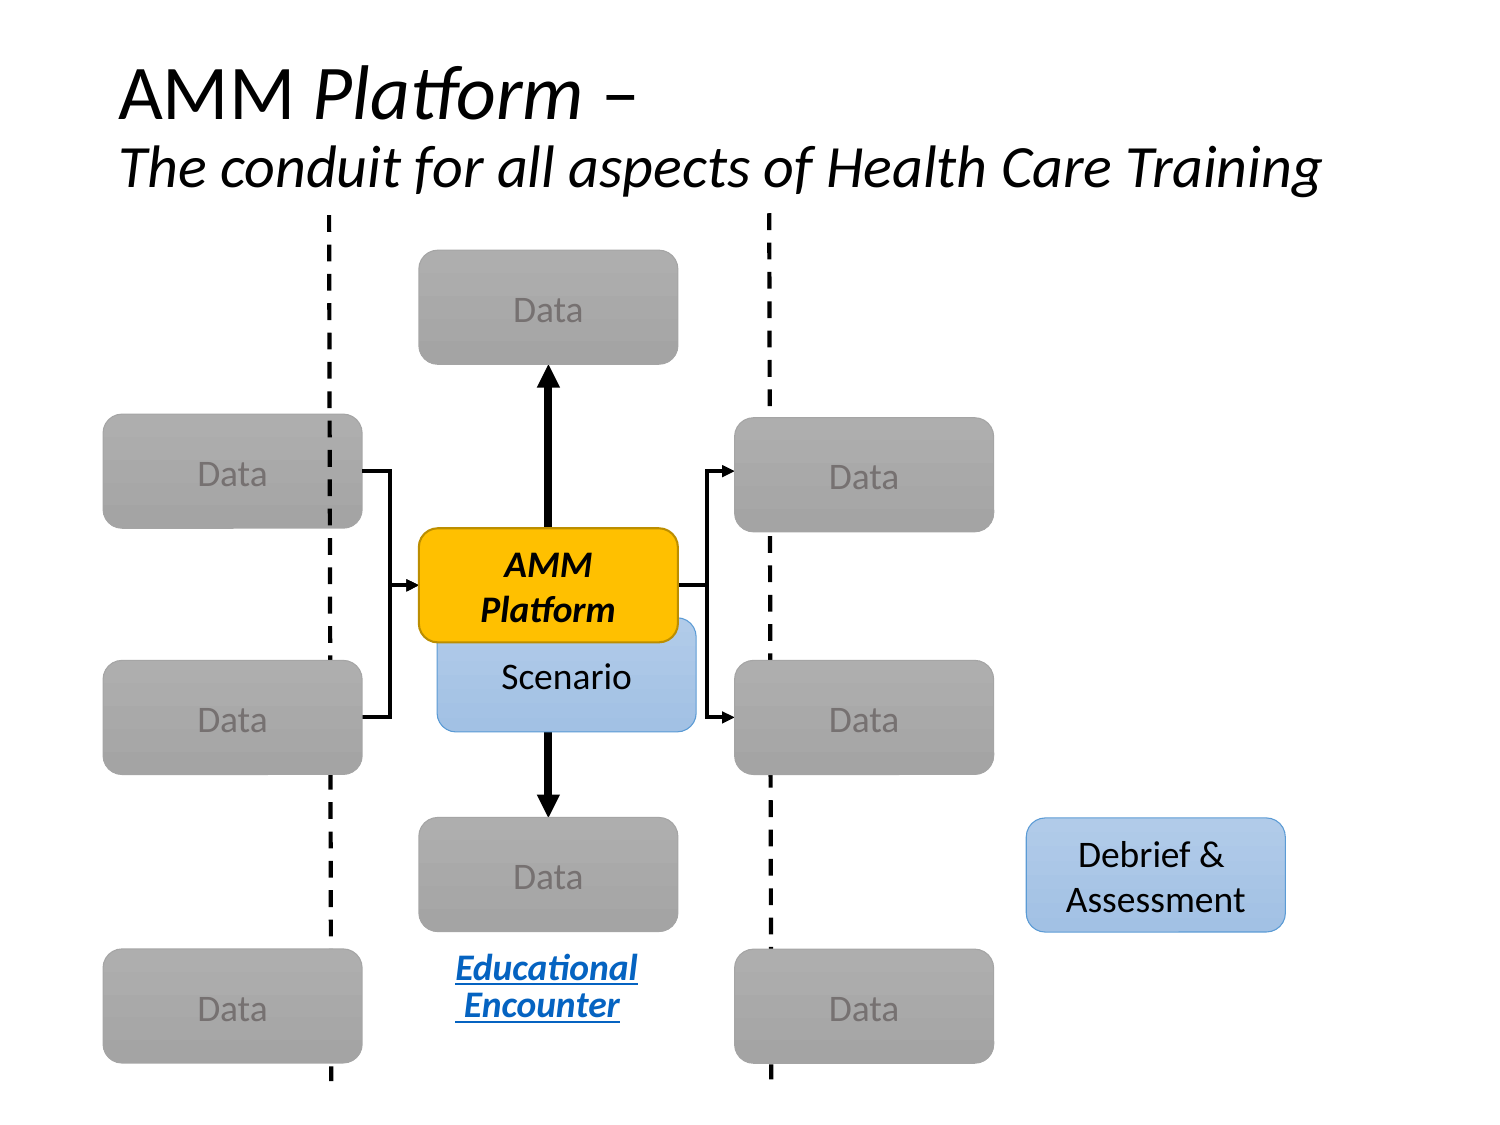

# AMM Platform – The conduit for all aspects of Health Care Training
Data
Data
AMM Platform
Scenario
Debrief &
Assessment
Data
Data
Data
Data
Educational Encounter
Data
Data